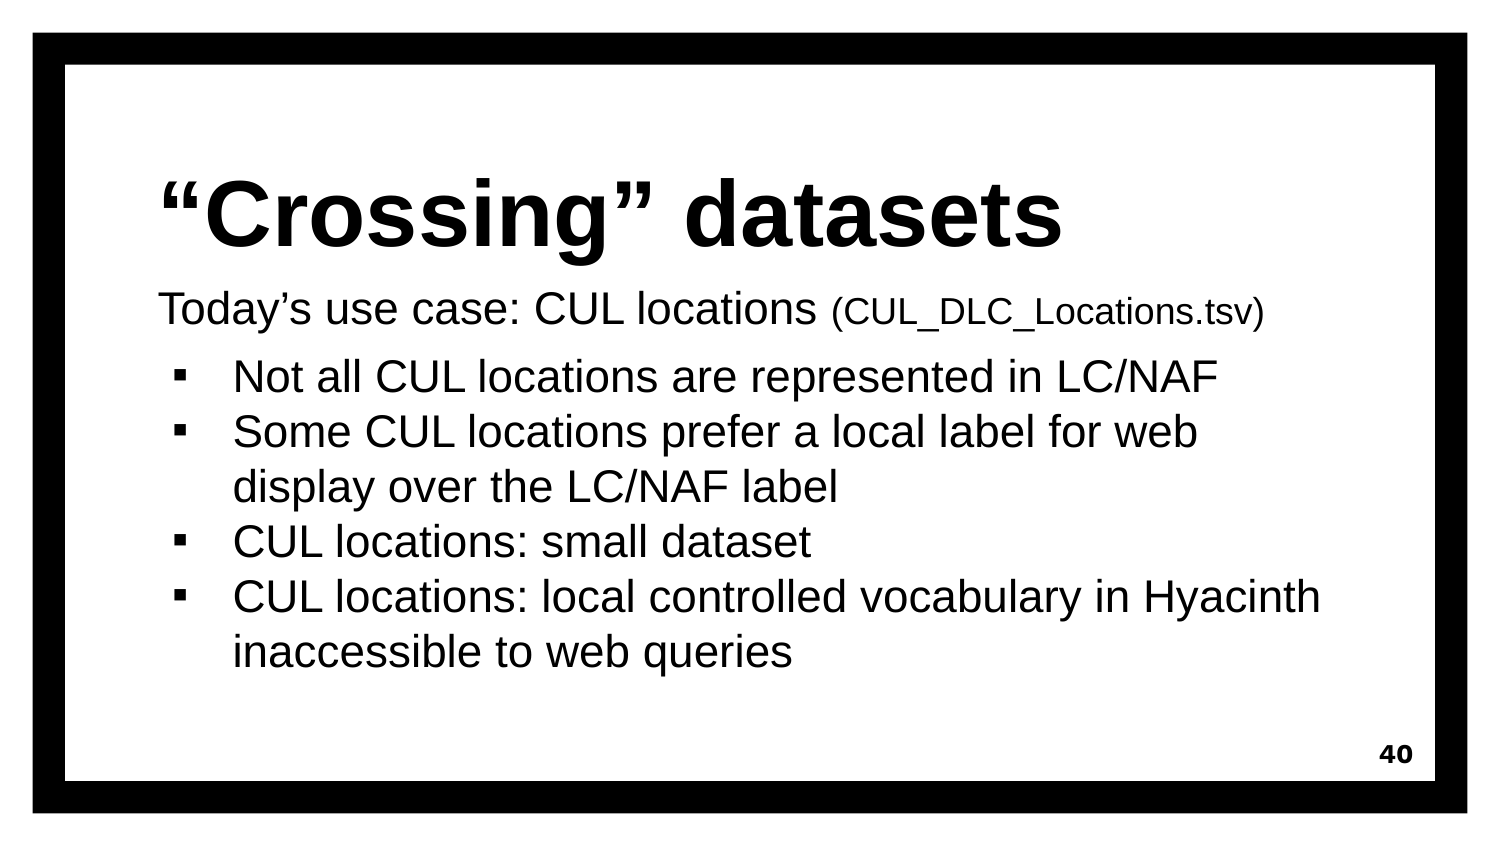

# “Crossing” datasets
Today’s use case: CUL locations (CUL_DLC_Locations.tsv)
Not all CUL locations are represented in LC/NAF
Some CUL locations prefer a local label for web display over the LC/NAF label
CUL locations: small dataset
CUL locations: local controlled vocabulary in Hyacinth inaccessible to web queries

40